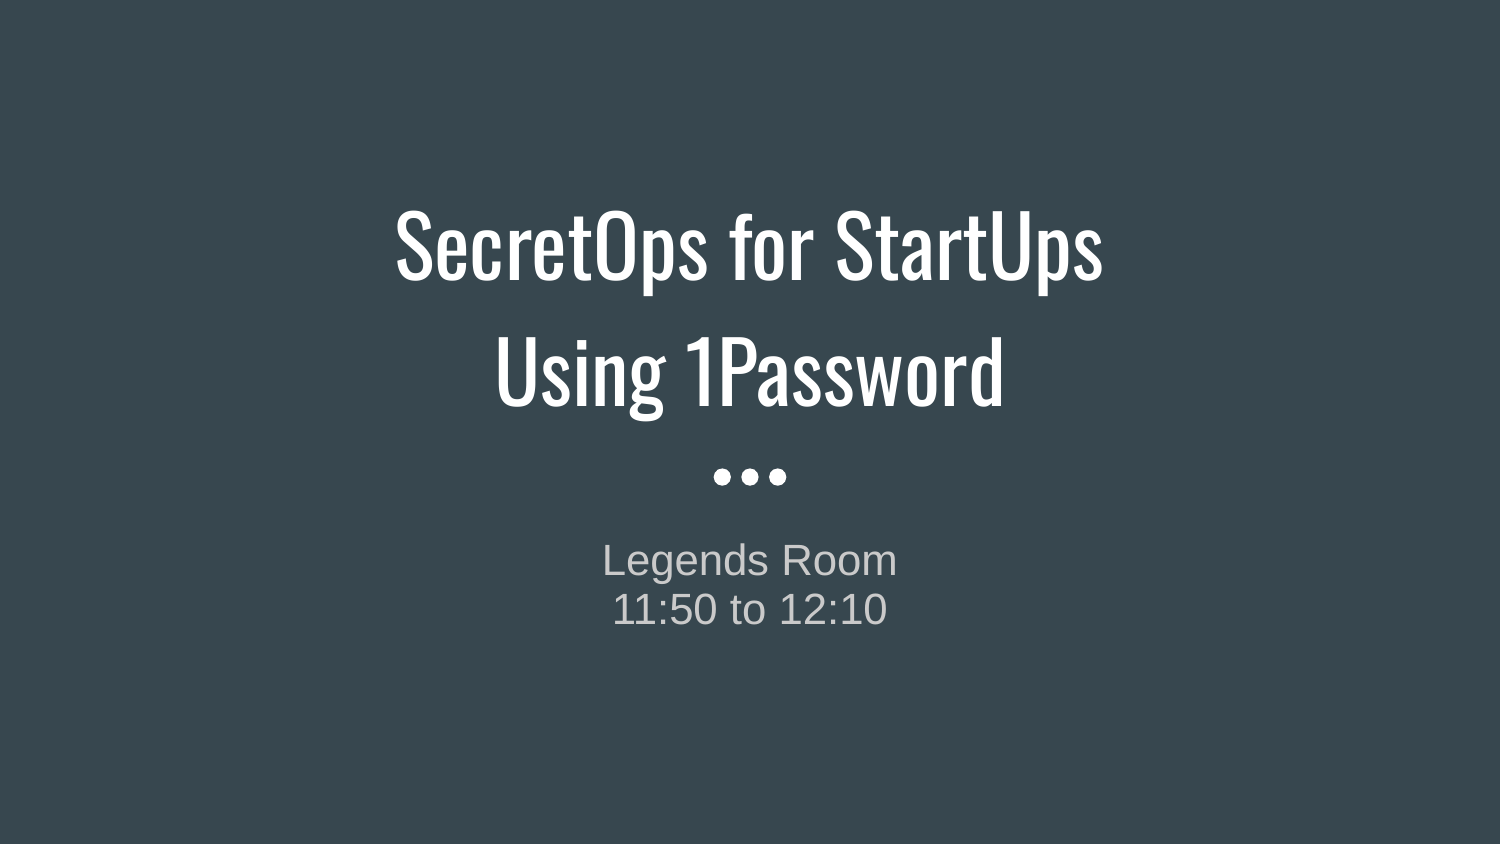

# SecretOps for StartUps Using 1Password
Legends Room
11:50 to 12:10